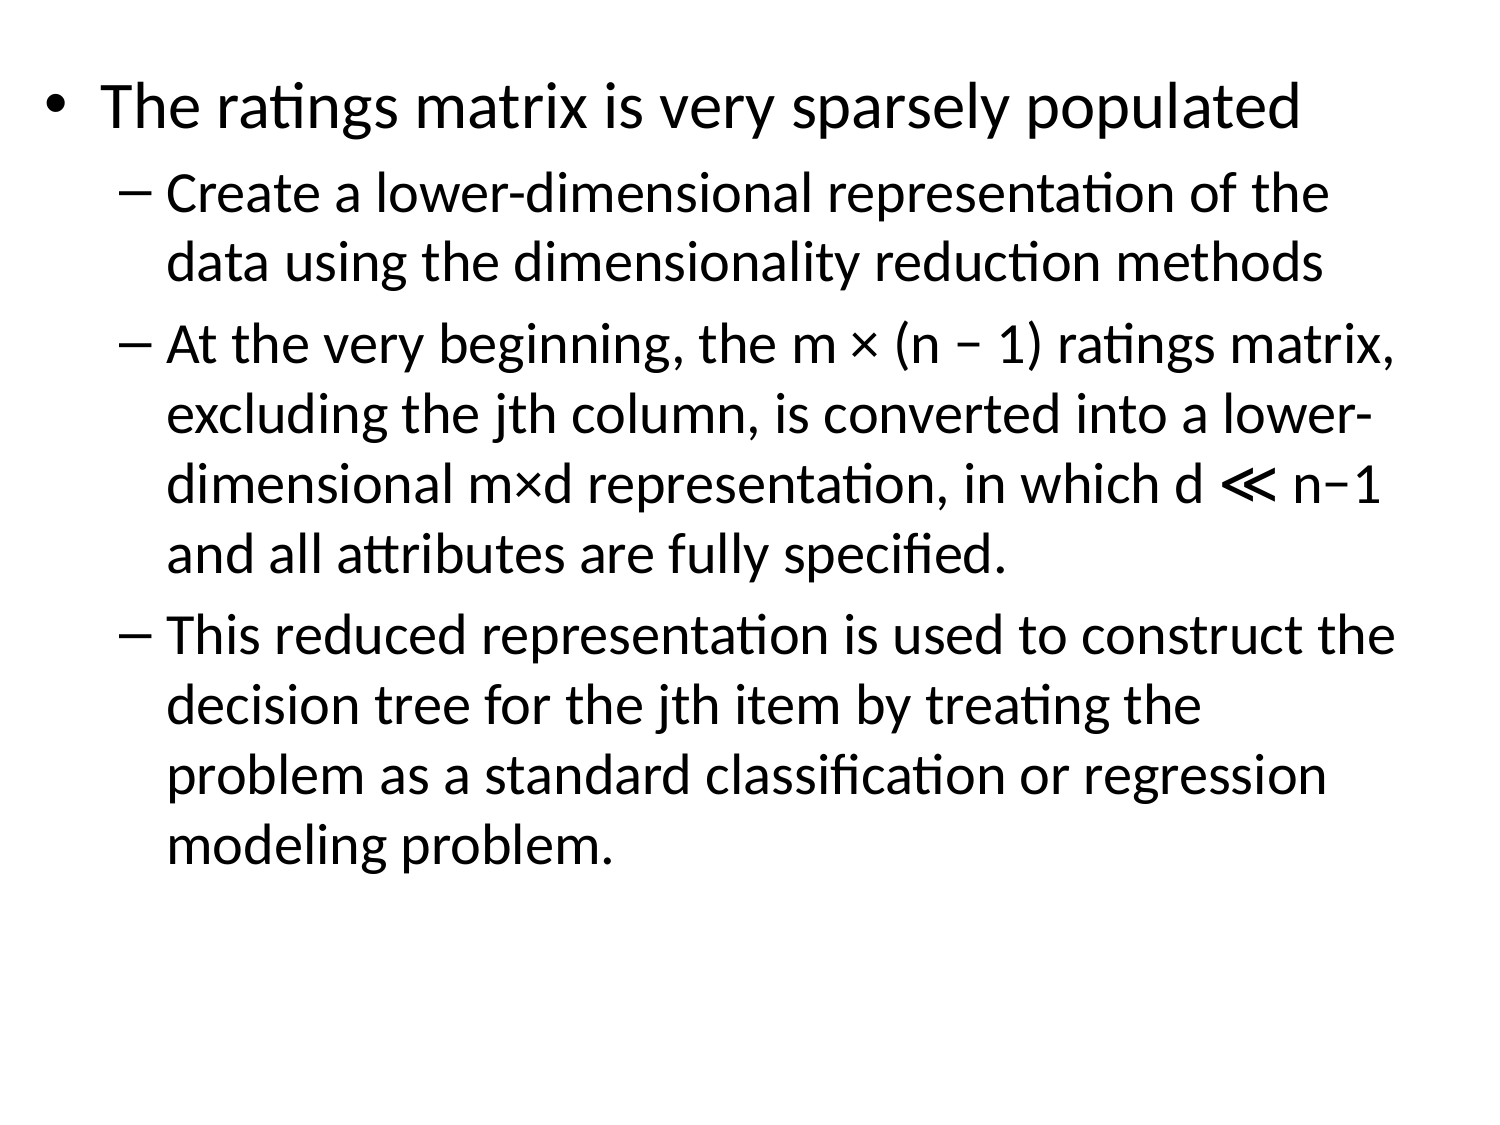

The ratings matrix is very sparsely populated
Create a lower-dimensional representation of the data using the dimensionality reduction methods
At the very beginning, the m × (n − 1) ratings matrix, excluding the jth column, is converted into a lower-dimensional m×d representation, in which d ≪ n−1 and all attributes are fully specified.
This reduced representation is used to construct the decision tree for the jth item by treating the problem as a standard classification or regression modeling problem.